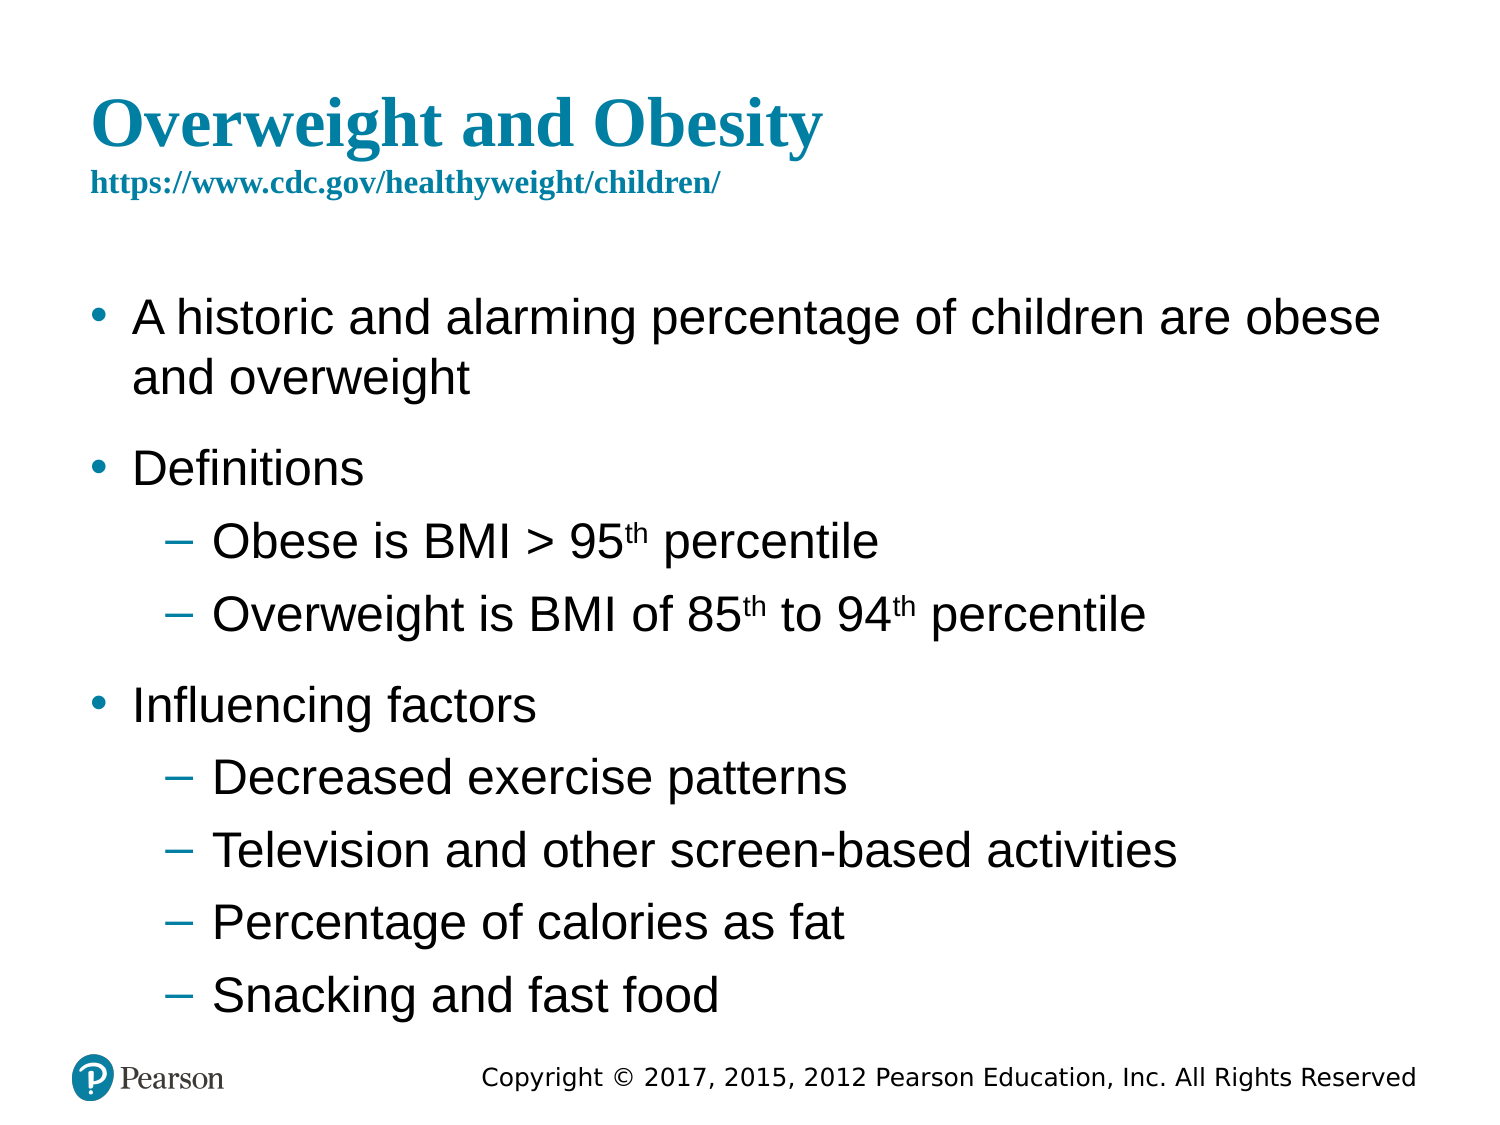

# Overweight and Obesity https://www.cdc.gov/healthyweight/children/
A historic and alarming percentage of children are obese and overweight
Definitions
Obese is BMI > 95th percentile
Overweight is BMI of 85th to 94th percentile
Influencing factors
Decreased exercise patterns
Television and other screen-based activities
Percentage of calories as fat
Snacking and fast food